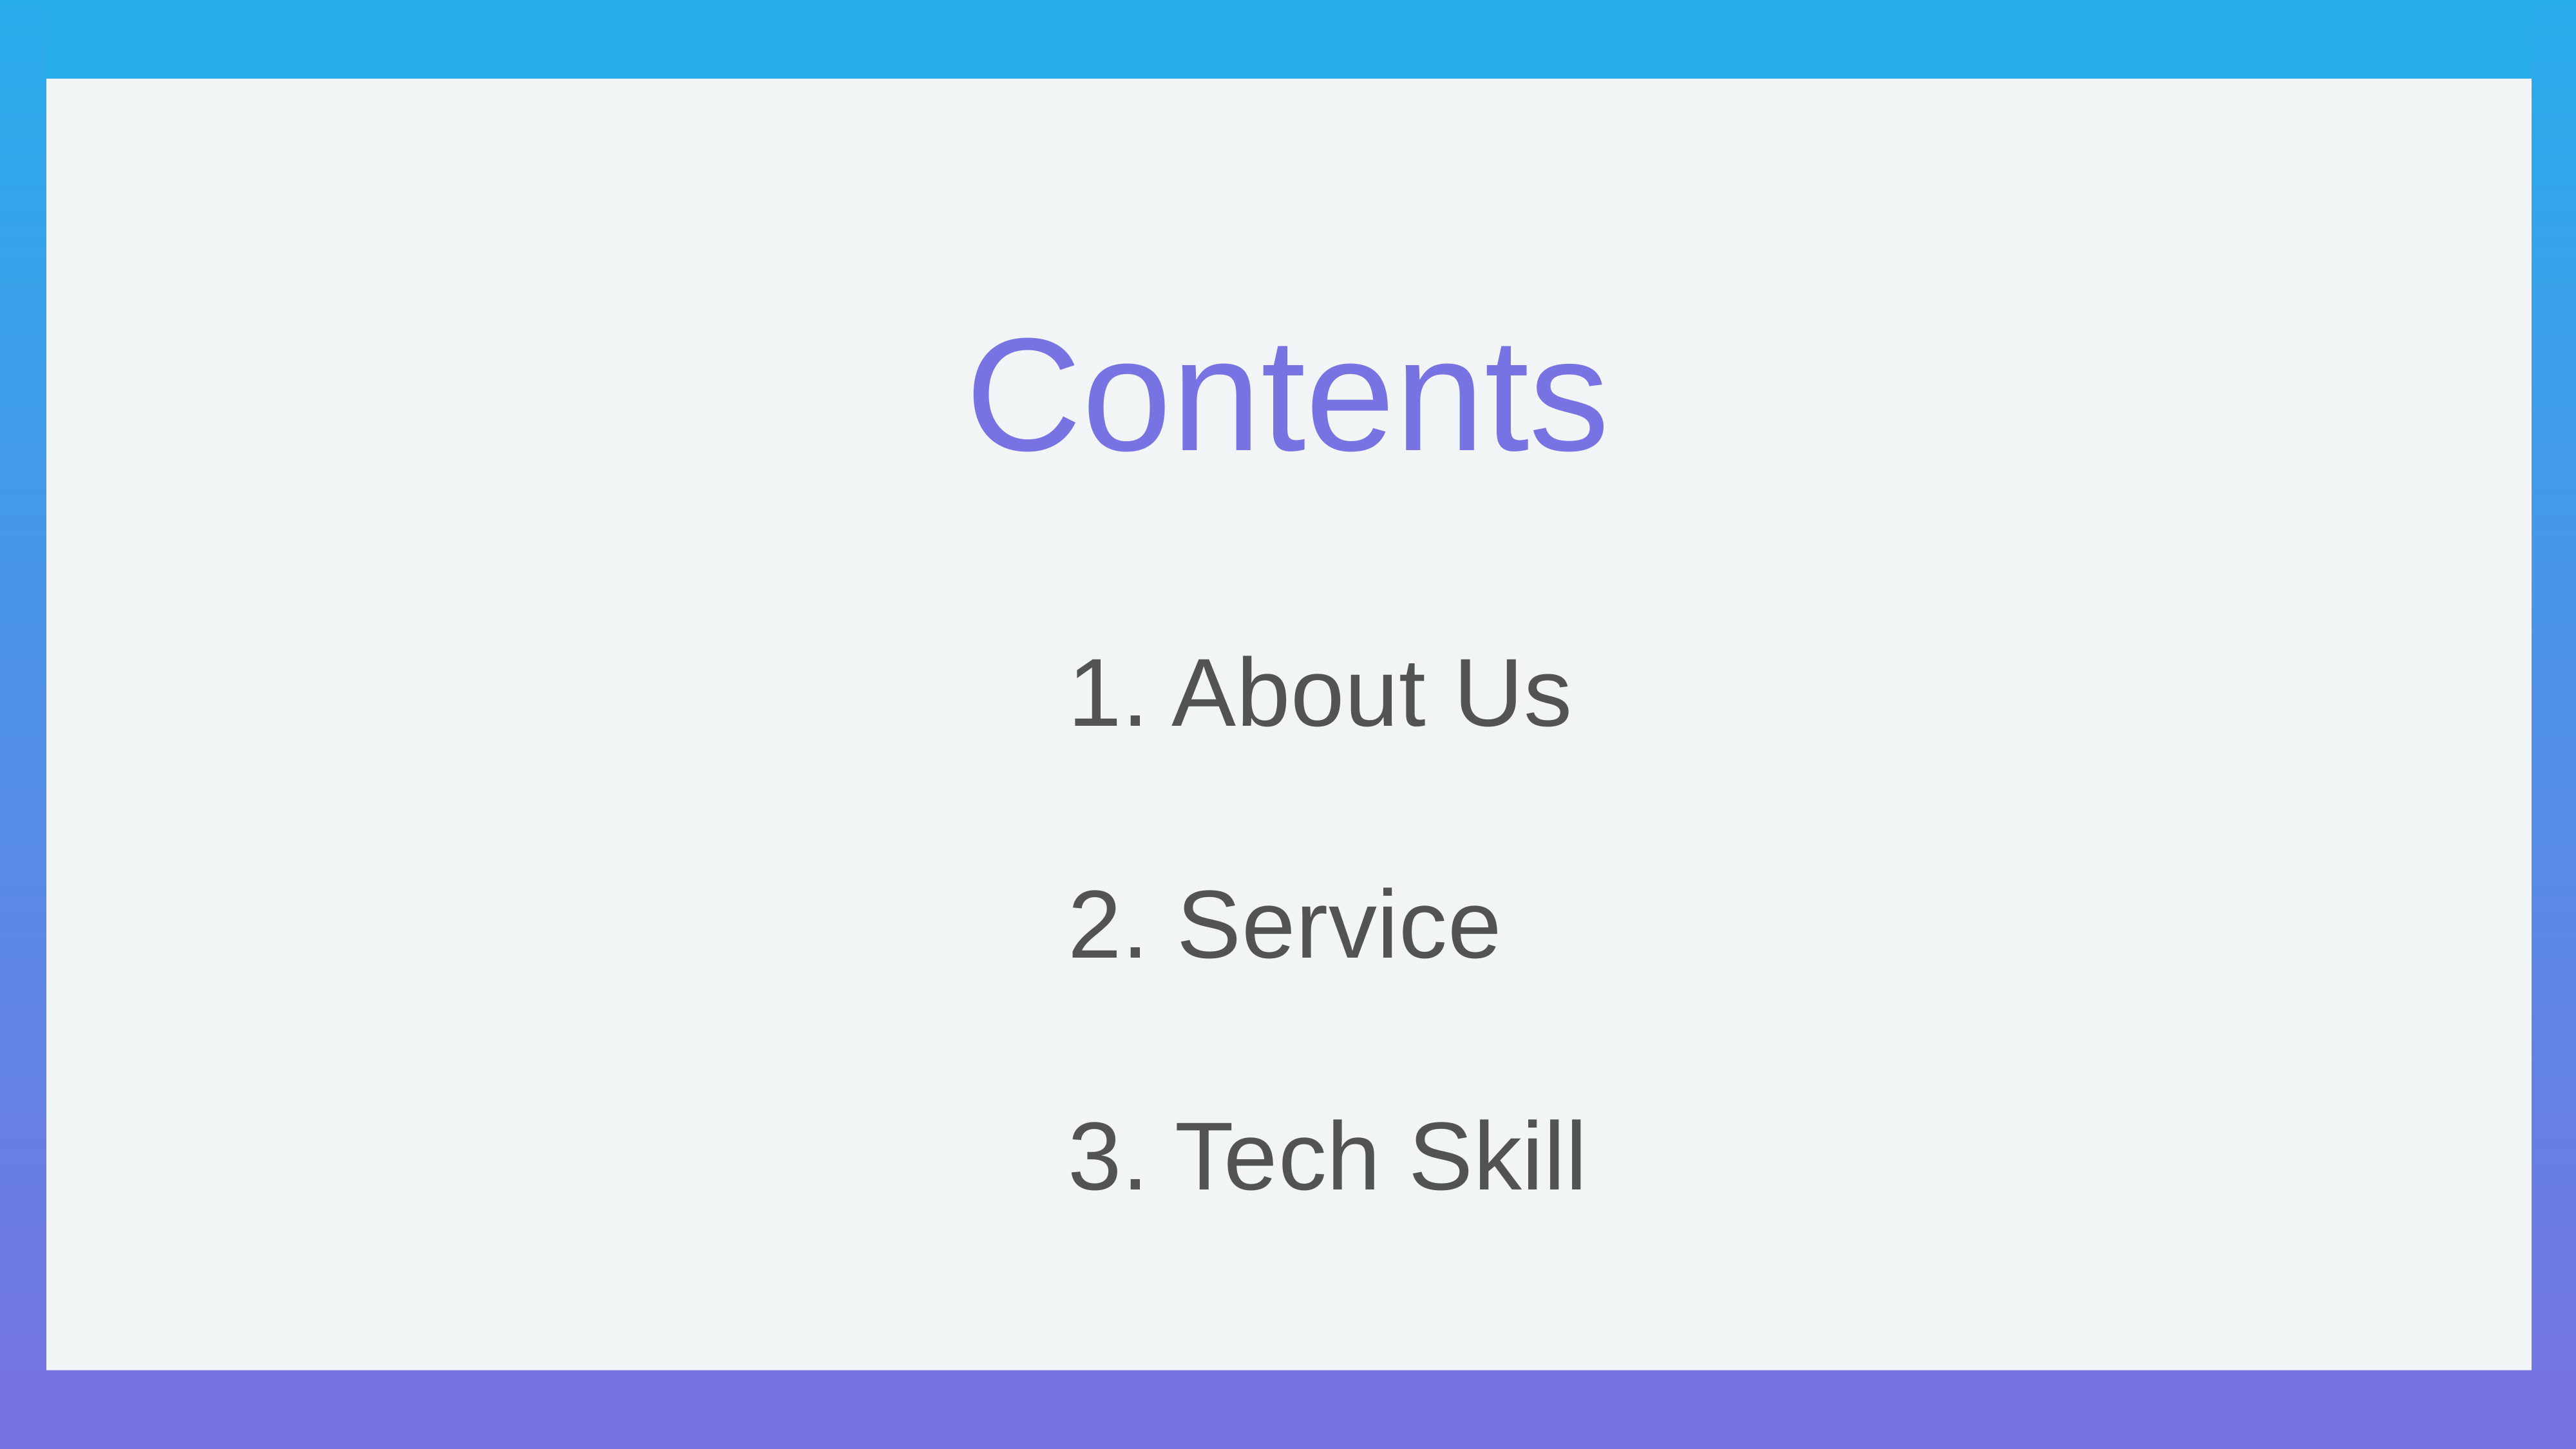

Contents
 1. About Us
 2. Service
 3. Tech Skill